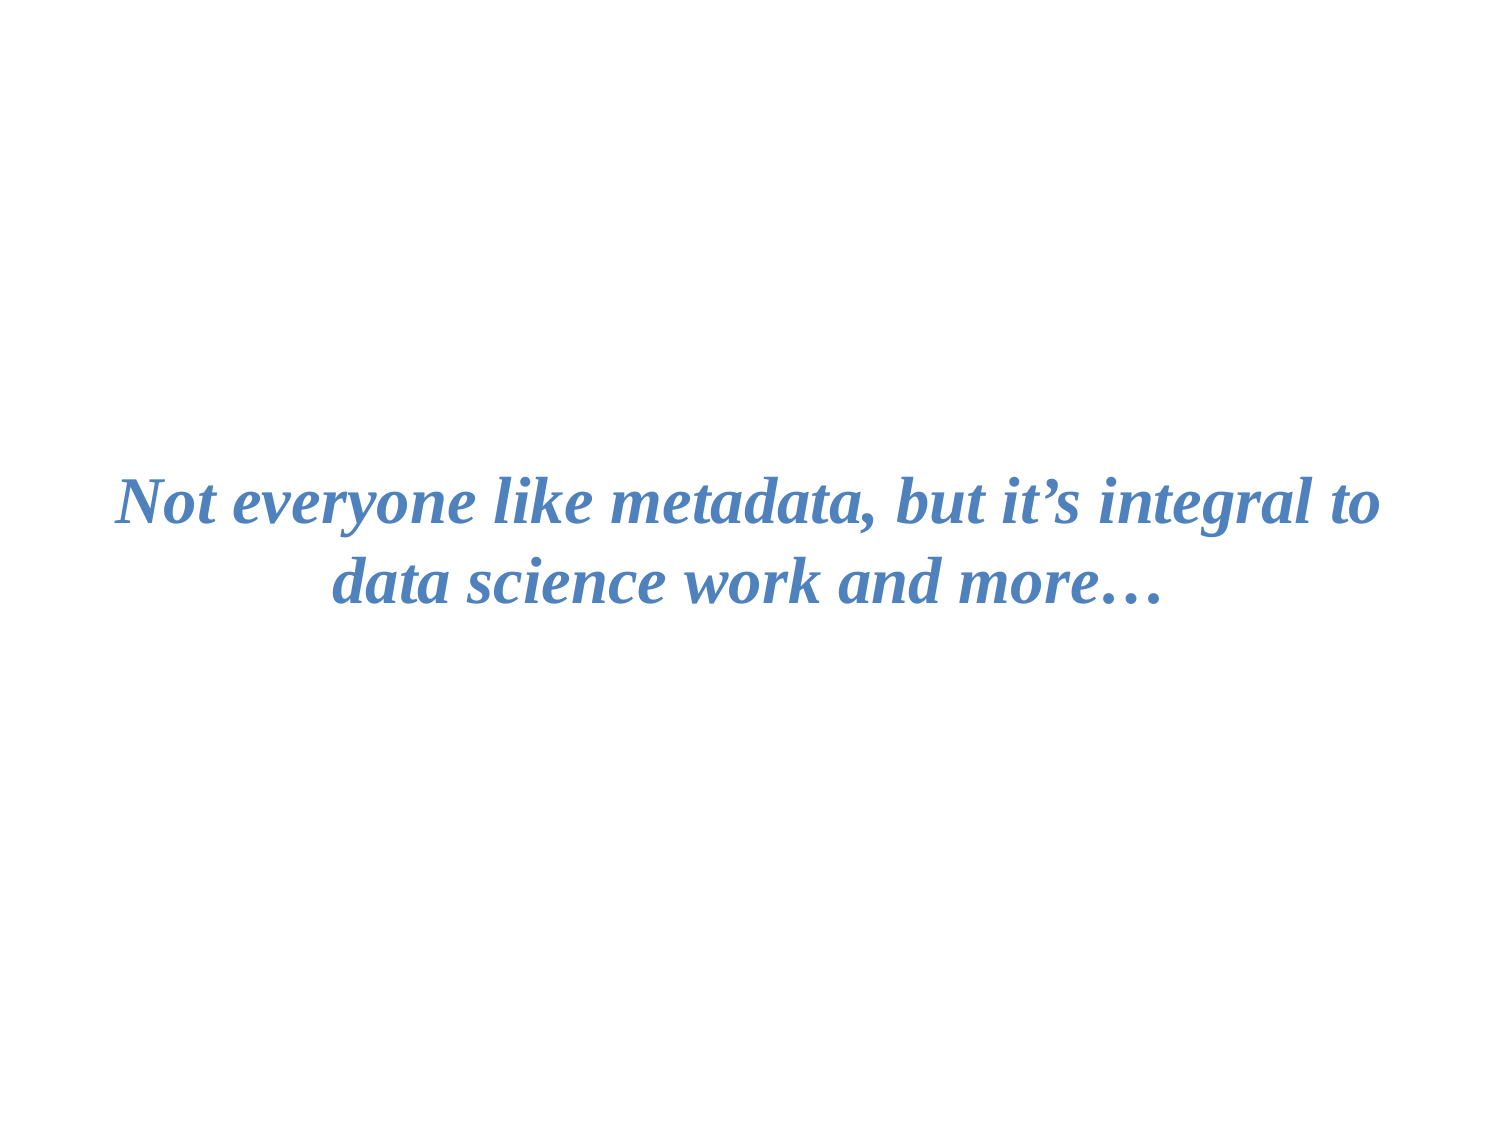

#

Not everyone like metadata, but it’s integral to data science work and more…